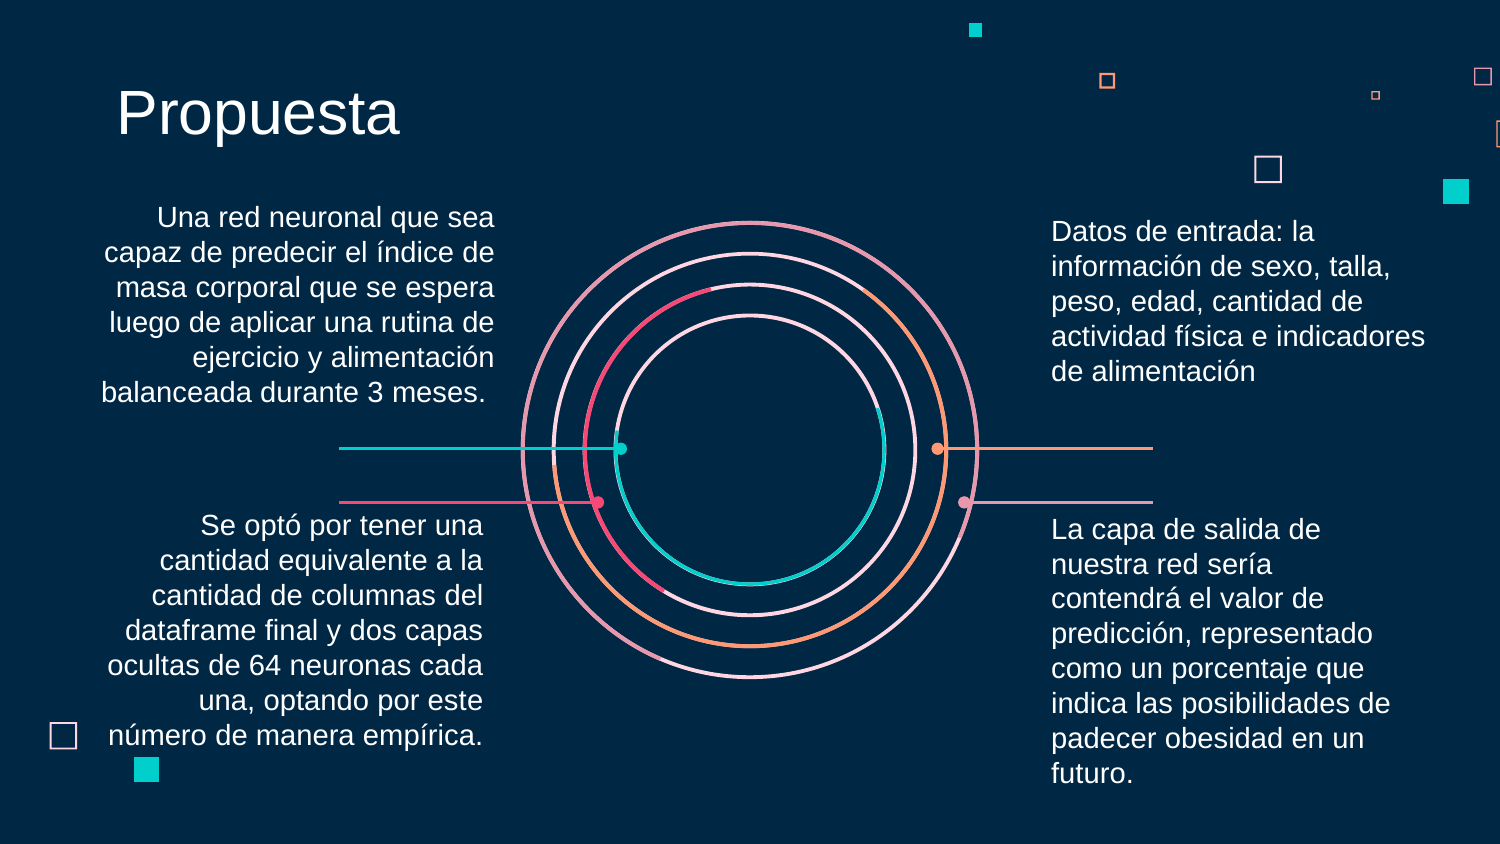

Propuesta
Una red neuronal que sea capaz de predecir el índice de masa corporal que se espera luego de aplicar una rutina de ejercicio y alimentación balanceada durante 3 meses.
Datos de entrada: la información de sexo, talla, peso, edad, cantidad de actividad física e indicadores de alimentación

Se optó por tener una cantidad equivalente a la cantidad de columnas del dataframe final y dos capas ocultas de 64 neuronas cada una, optando por este número de manera empírica.
La capa de salida de nuestra red sería contendrá el valor de predicción, representado como un porcentaje que indica las posibilidades de padecer obesidad en un futuro.